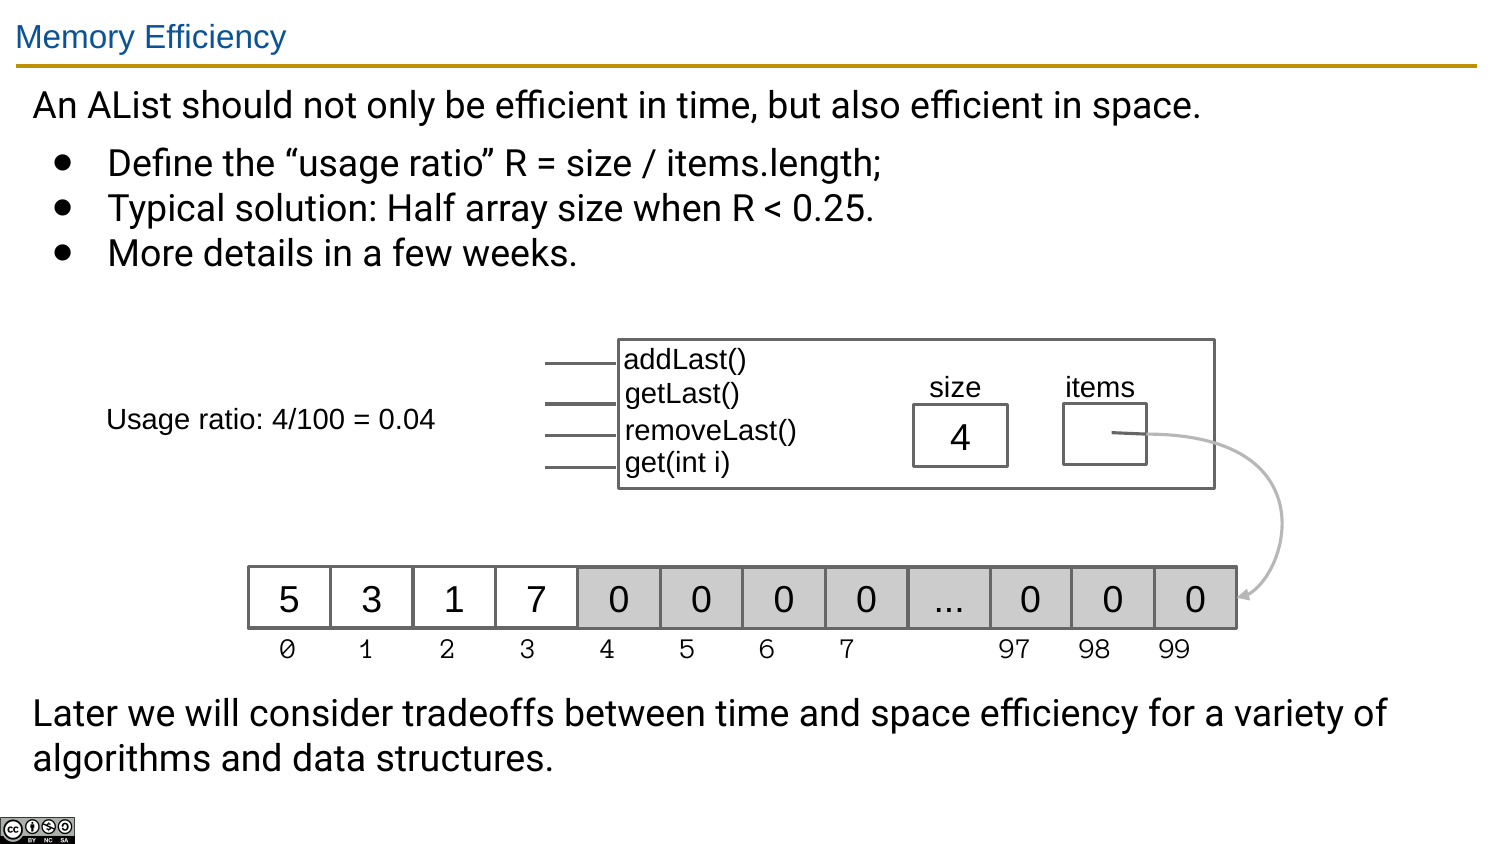

# Memory Efficiency
An AList should not only be efficient in time, but also efficient in space.
Define the “usage ratio” R = size / items.length;
Typical solution: Half array size when R < 0.25.
More details in a few weeks.

Later we will consider tradeoffs between time and space efficiency for a variety of algorithms and data structures.
addLast()
getLast()
removeLast()
get(int i)

size
items
Usage ratio: 4/100 = 0.04

4
5
3
1
7
0
0
0
0
...
0
0
0
0    1    2    3    4    5    6    7         97   98   99